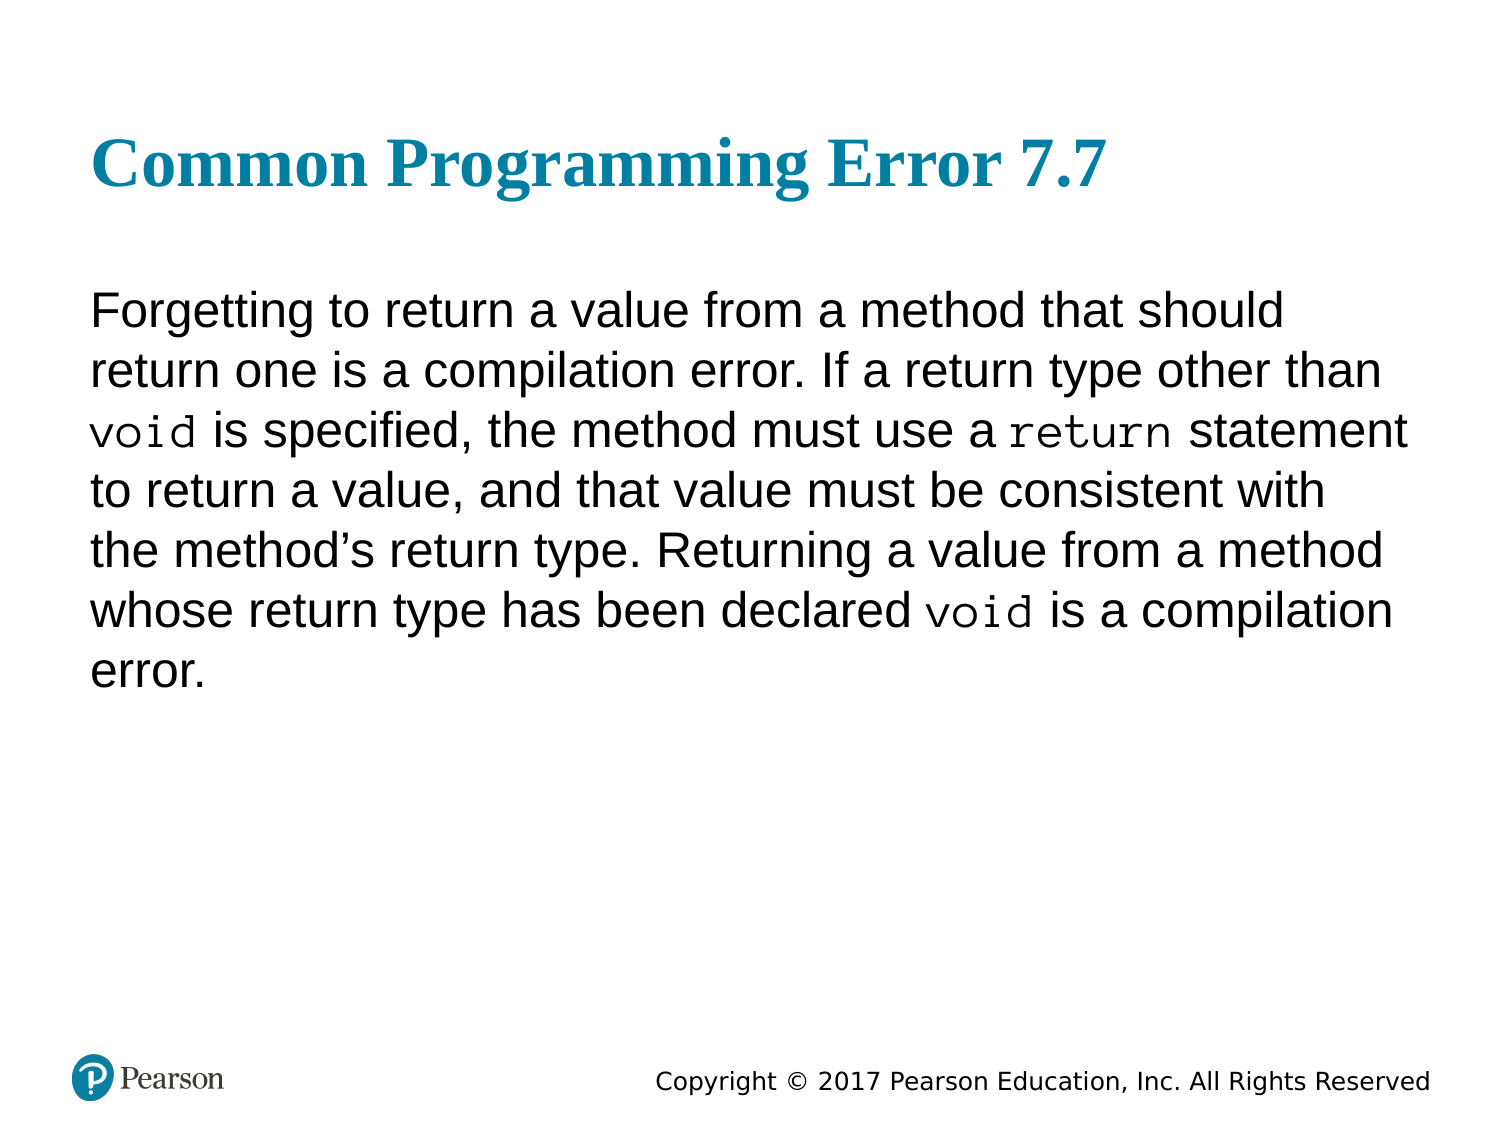

# Common Programming Error 7.7
Forgetting to return a value from a method that should return one is a compilation error. If a return type other than void is specified, the method must use a return statement to return a value, and that value must be consistent with the method’s return type. Returning a value from a method whose return type has been declared void is a compilation error.